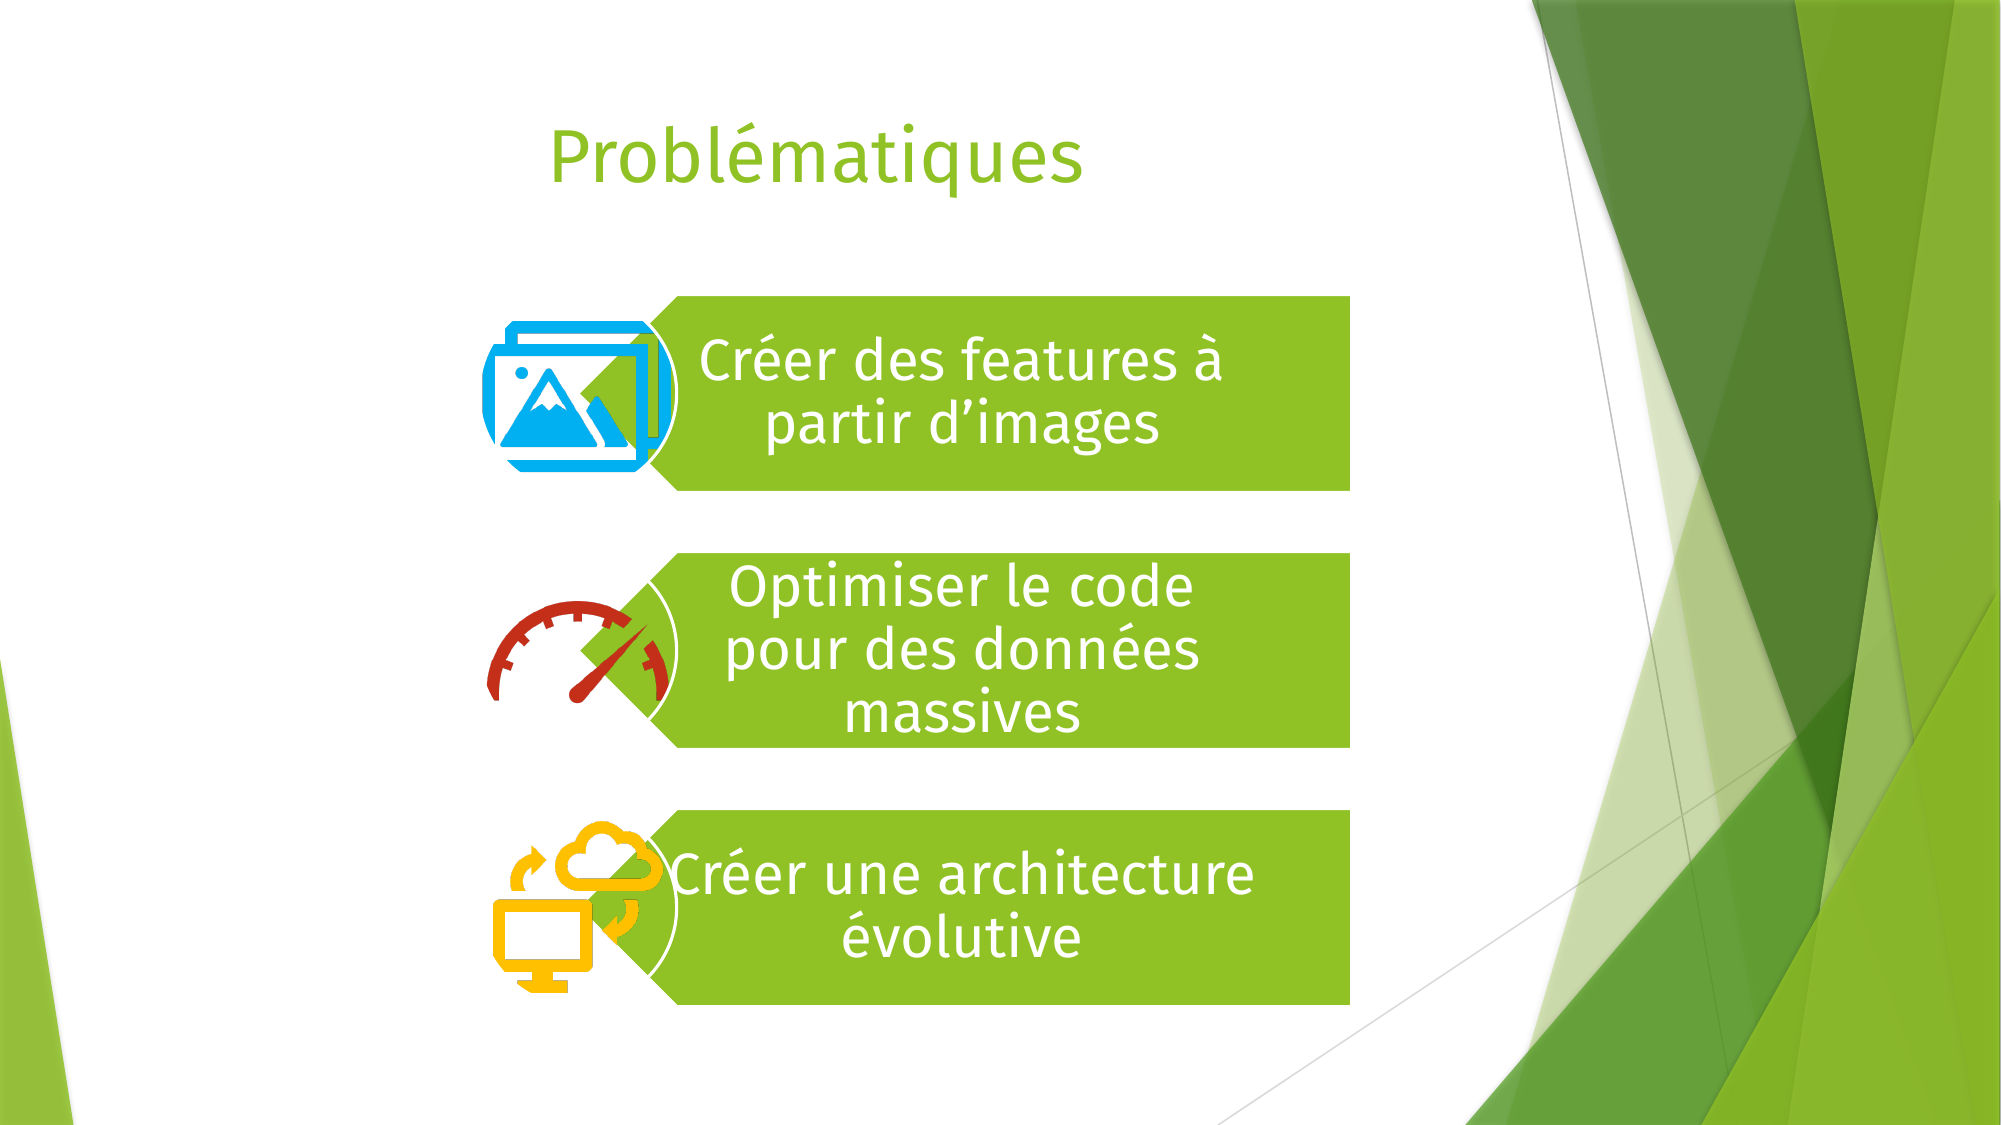

# Problématiques
Créer des features à partir d’images
Optimiser le code pour des données massives
Créer une architecture évolutive